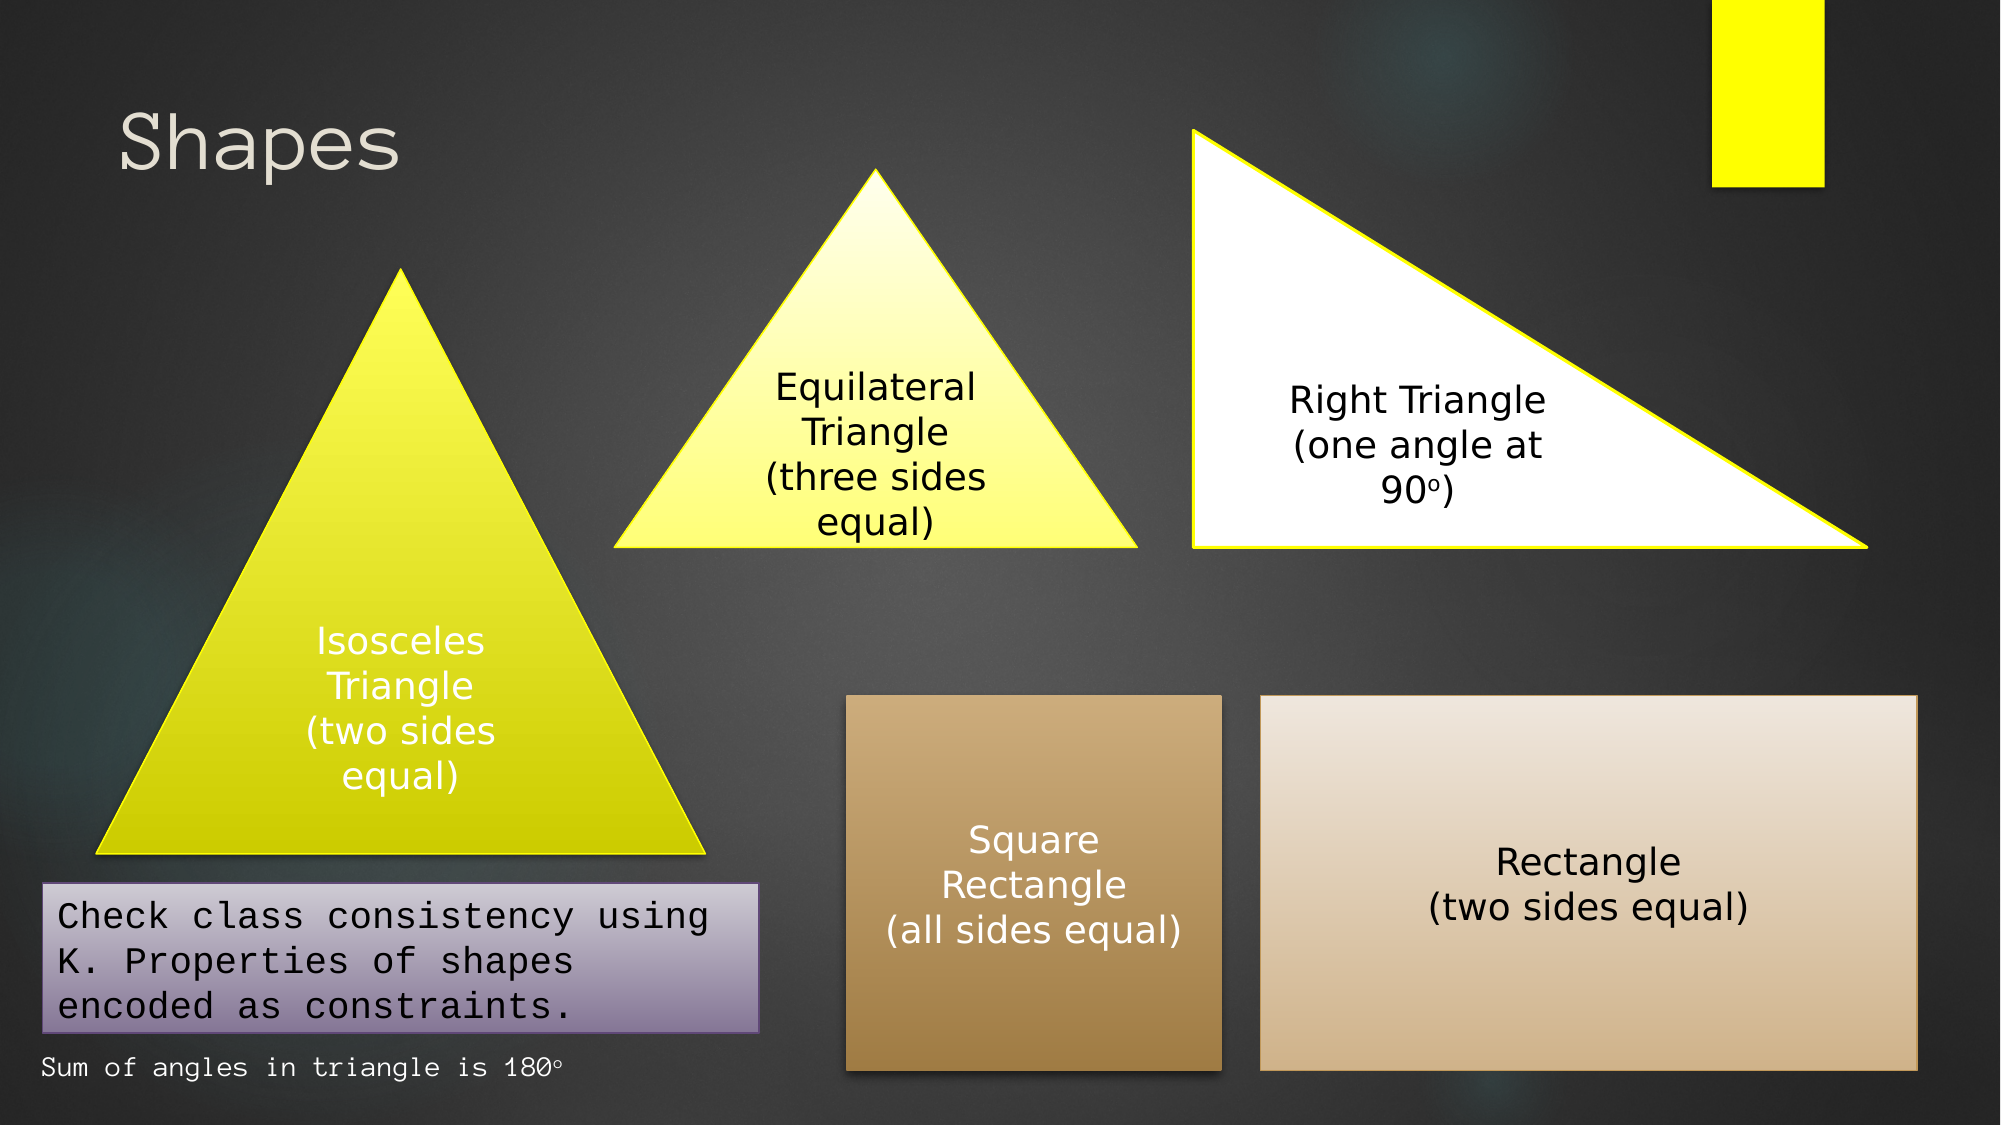

# Shapes
Right Triangle
(one angle at 90o)
Equilateral Triangle
(three sides equal)
Isosceles Triangle
(two sides equal)
Square
Rectangle
(all sides equal)
Rectangle
(two sides equal)
Check class consistency using K. Properties of shapes encoded as constraints.
Sum of angles in triangle is 180o